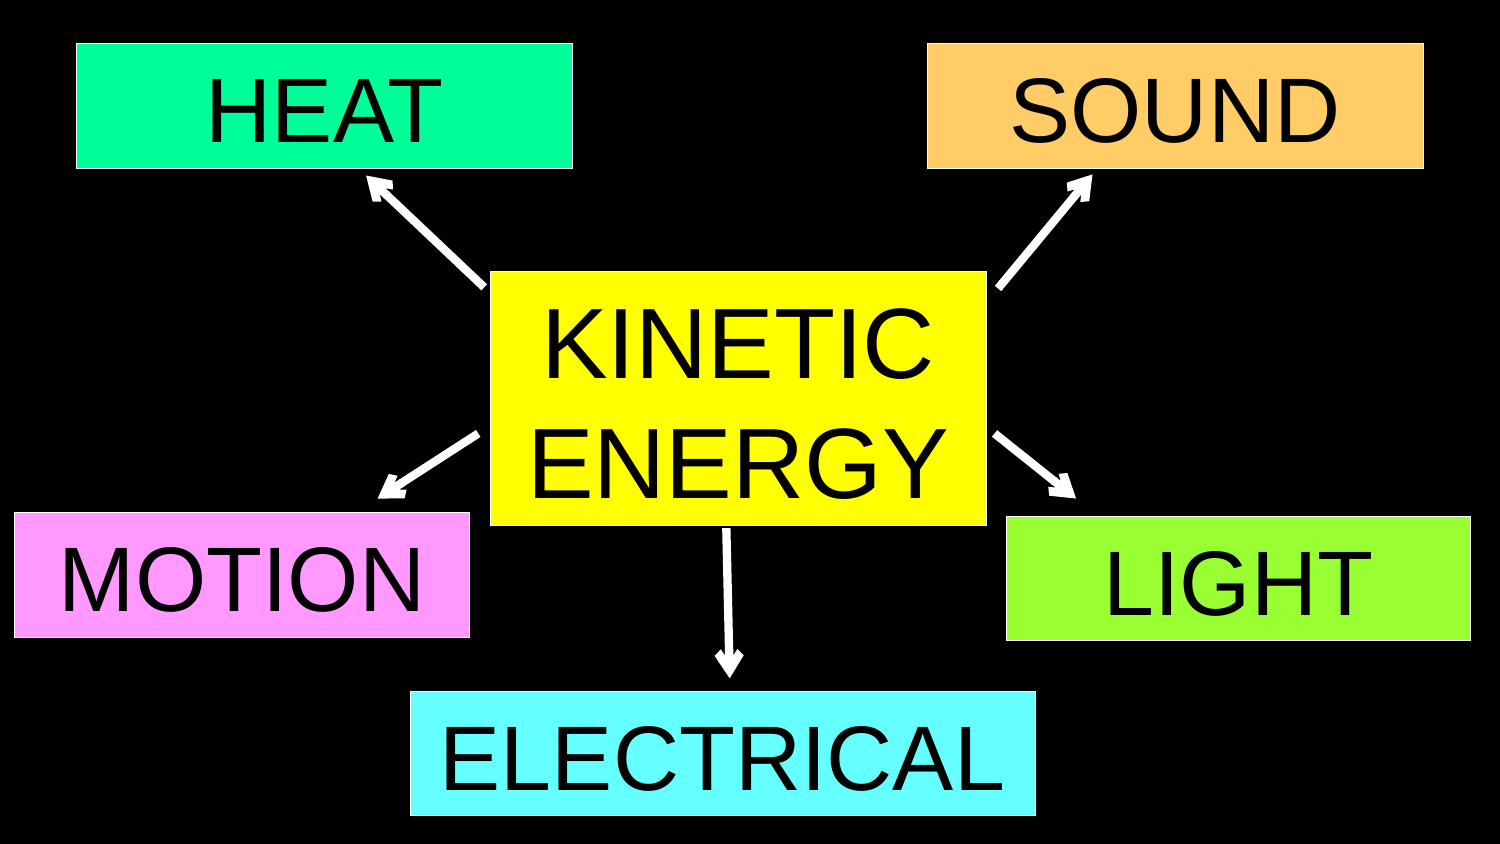

HEAT
SOUND
KINETIC ENERGY
MOTION
LIGHT
ELECTRICAL